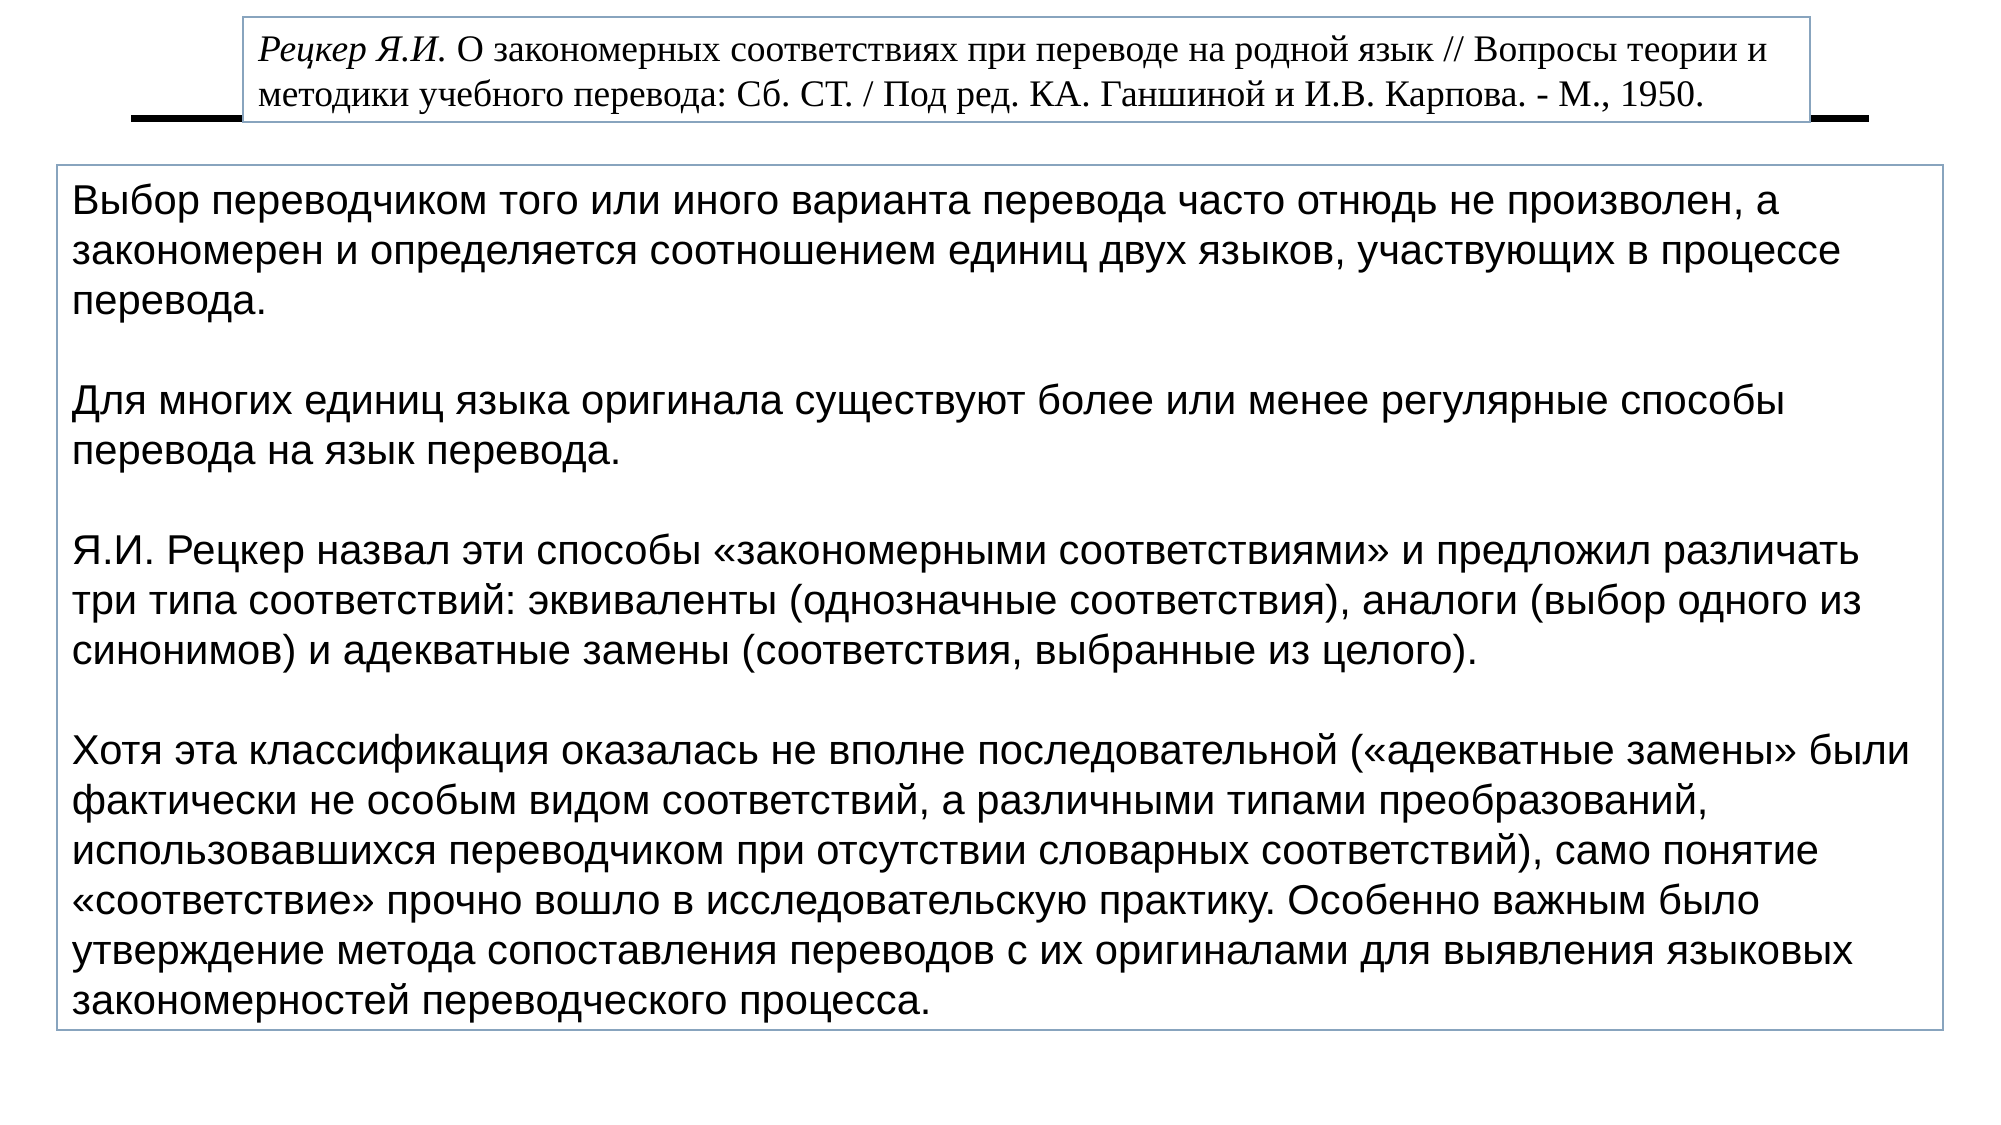

Рецкер Я.И. О закономерных соответствиях при переводе на родной язык // Вопросы теории и методики учебного перевода: Сб. СТ. / Под ред. КА. Ганшиной и И.В. Карпова. - М., 1950.
Выбор переводчиком того или иного варианта перевода часто отнюдь не произволен, а закономерен и определяется соотношением единиц двух языков, участвующих в процессе перевода.

Для многих единиц языка оригинала существуют более или менее регулярные способы перевода на язык перевода.

Я.И. Рецкер назвал эти способы «закономерными соответствиями» и предложил различать три типа соответствий: эквиваленты (однозначные соответствия), аналоги (выбор одного из синонимов) и адекватные замены (соответствия, выбранные из целого).

Хотя эта классификация оказалась не вполне последовательной («адекватные замены» были фактически не особым видом соответствий, а различными типами преобразований, использовавшихся переводчиком при отсутствии словарных соответствий), само понятие «соответствие» прочно вошло в исследовательскую практику. Особенно важным было утверждение метода сопоставления переводов с их оригиналами для выявления языковых закономерностей переводческого процесса.